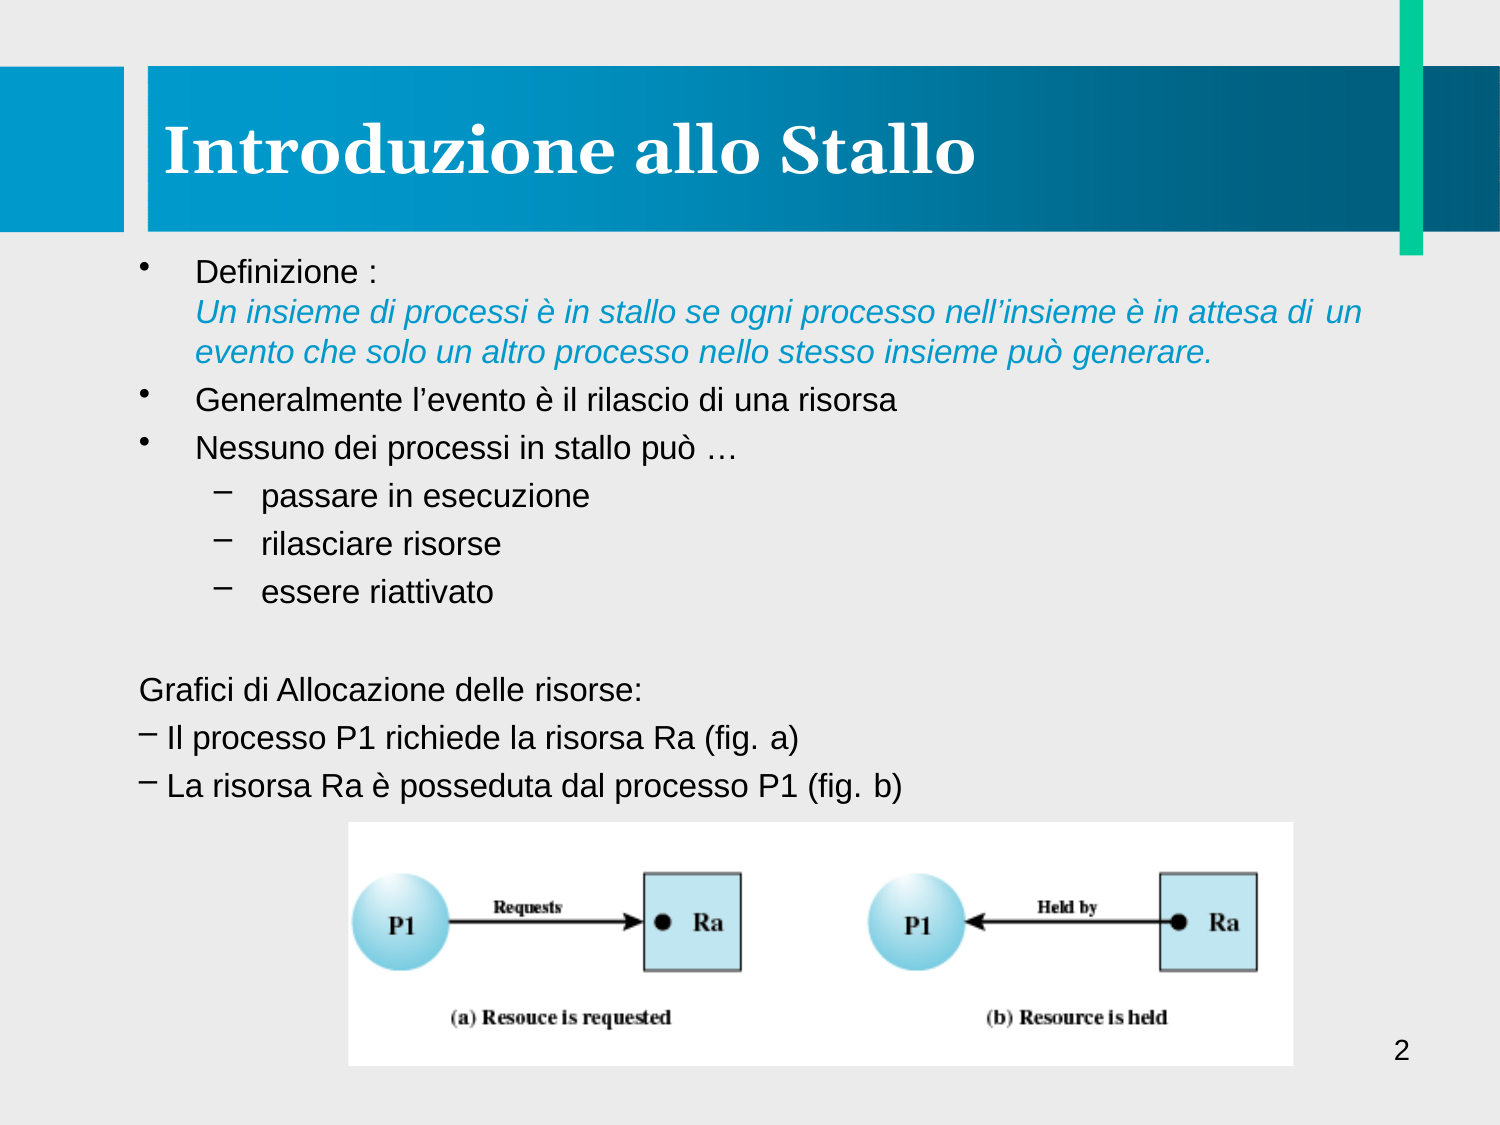

# Introduzione allo Stallo

Definizione :
Un insieme di processi è in stallo se ogni processo nell’insieme è in attesa di un
evento che solo un altro processo nello stesso insieme può generare.
Generalmente l’evento è il rilascio di una risorsa
Nessuno dei processi in stallo può …
passare in esecuzione
rilasciare risorse
essere riattivato

Grafici di Allocazione delle risorse:
Il processo P1 richiede la risorsa Ra (fig. a)
La risorsa Ra è posseduta dal processo P1 (fig. b)

2